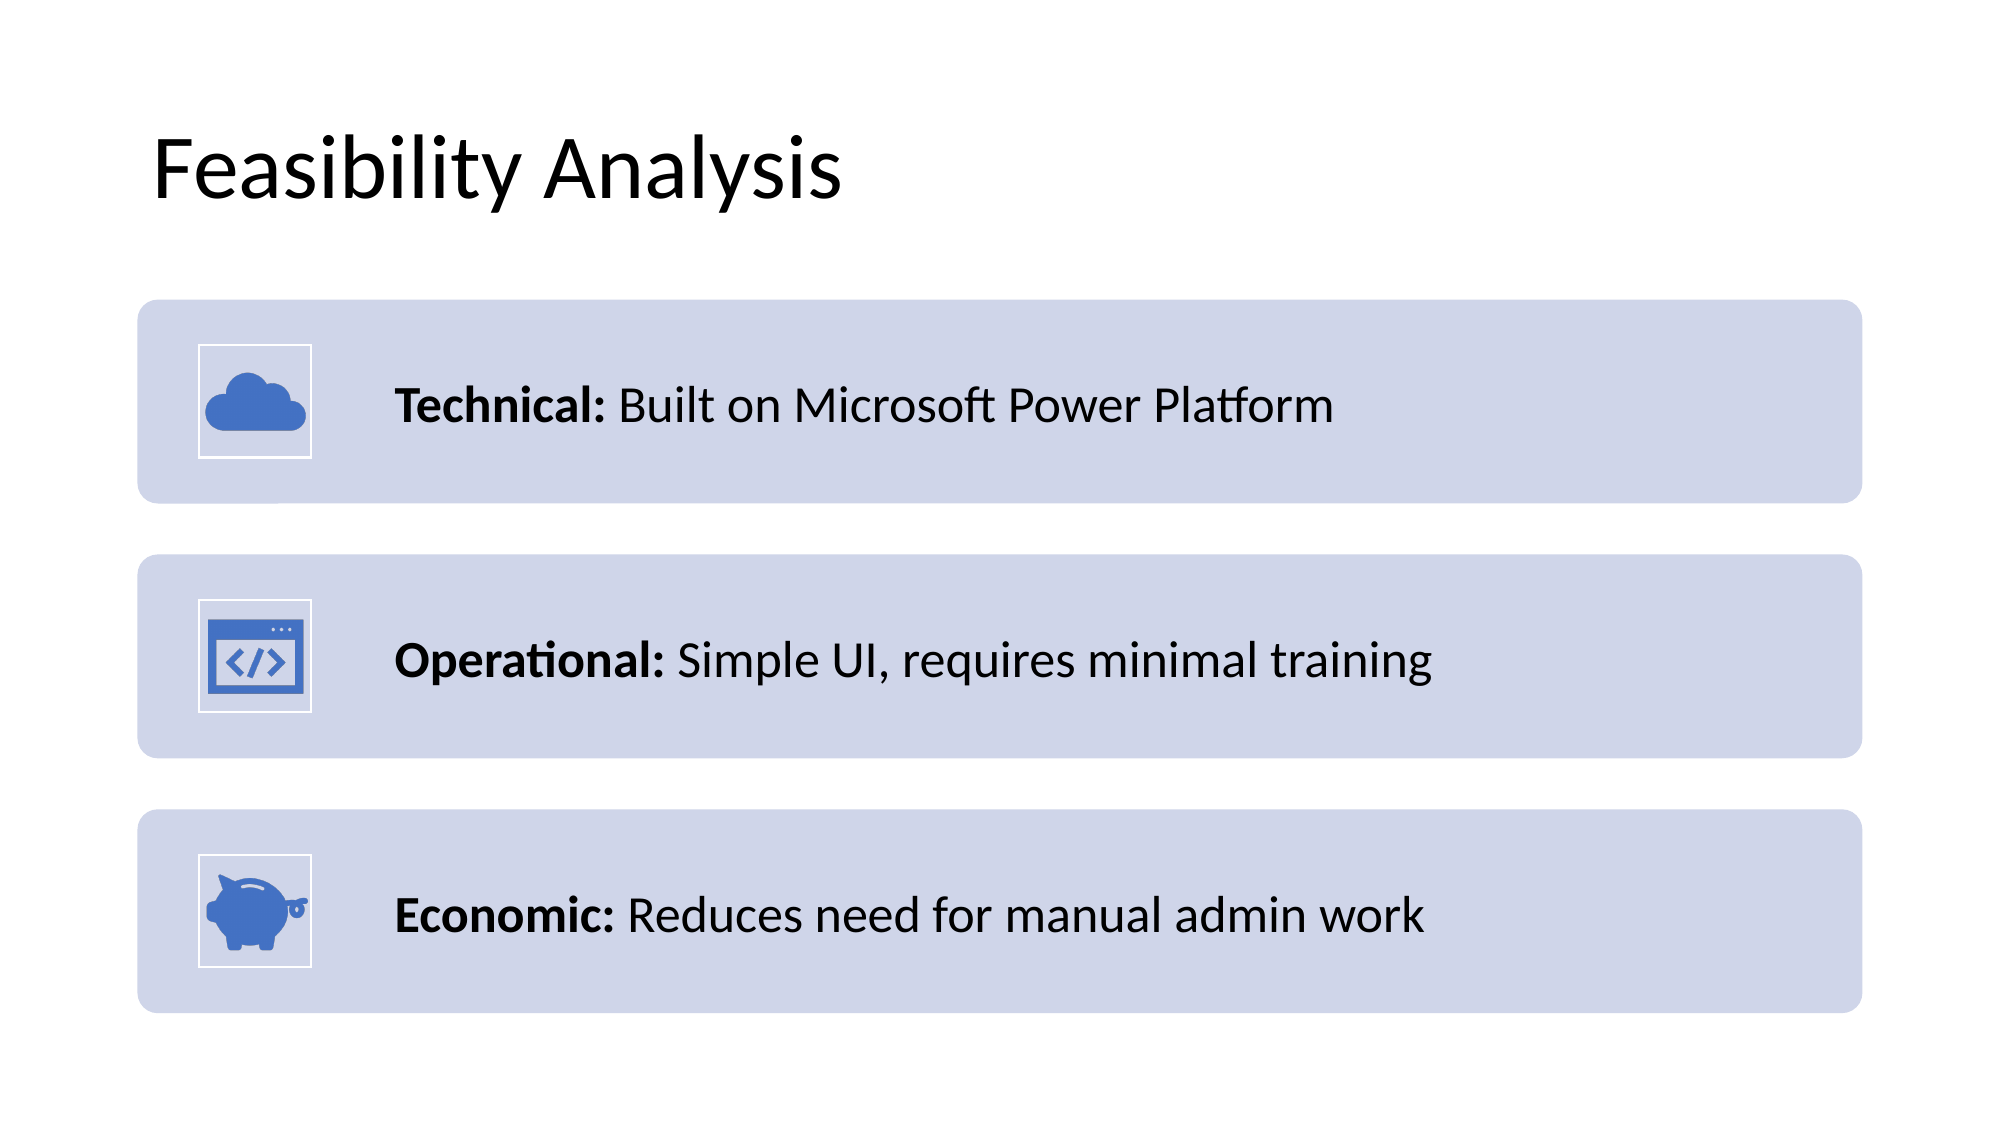

# Feasibility Analysis
Technical: Built on Microsoft Power Platform
Operational: Simple UI, requires minimal training
Economic: Reduces need for manual admin work